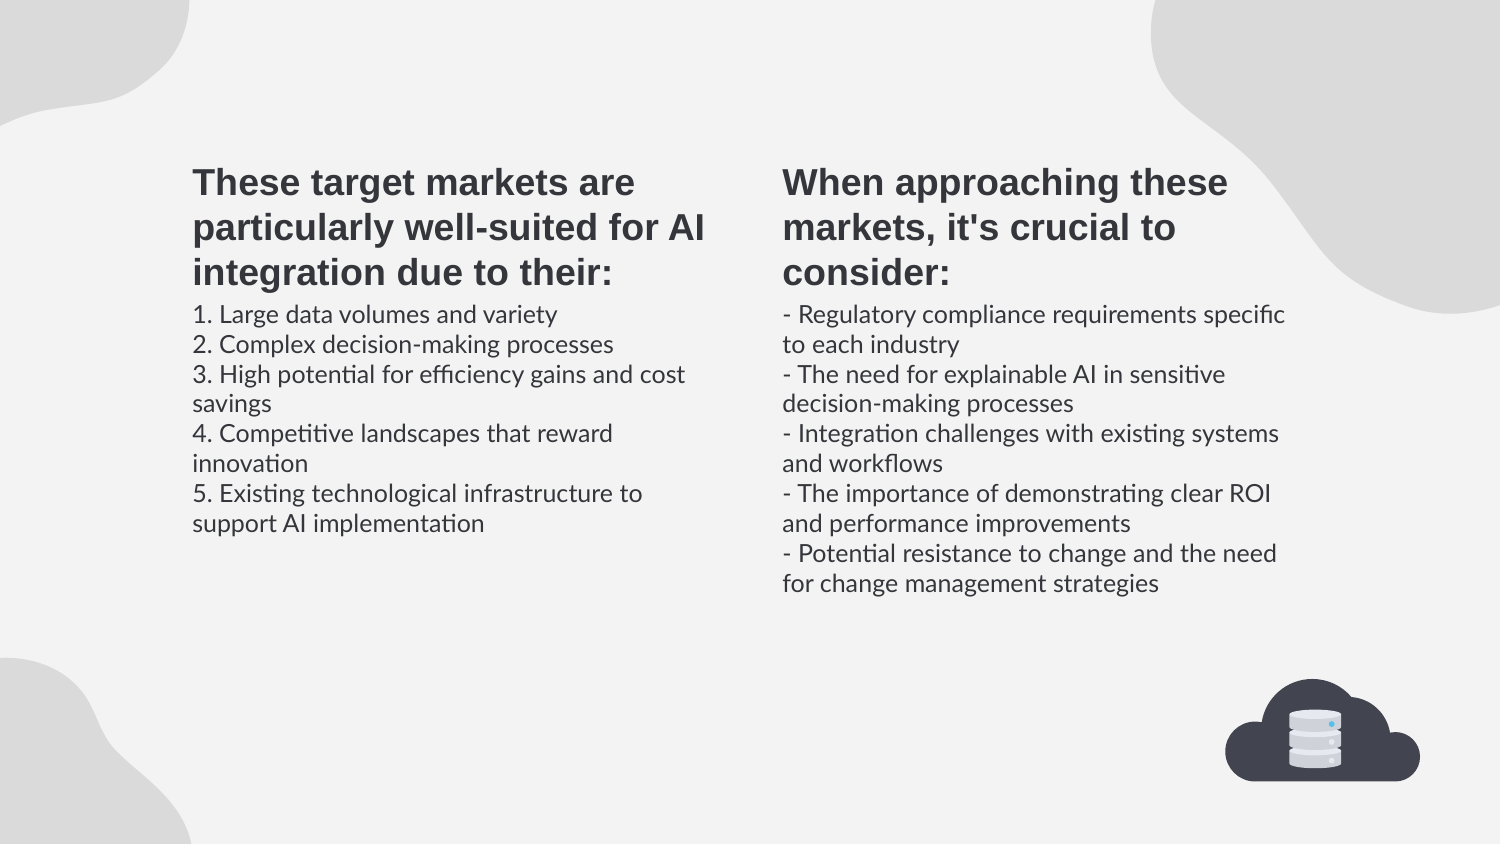

These target markets are particularly well-suited for AI integration due to their:

When approaching these markets, it's crucial to consider:
1. Large data volumes and variety
2. Complex decision-making processes
3. High potential for efficiency gains and cost savings
4. Competitive landscapes that reward innovation
5. Existing technological infrastructure to support AI implementation
- Regulatory compliance requirements specific to each industry
- The need for explainable AI in sensitive decision-making processes
- Integration challenges with existing systems and workflows
- The importance of demonstrating clear ROI and performance improvements
- Potential resistance to change and the need for change management strategies